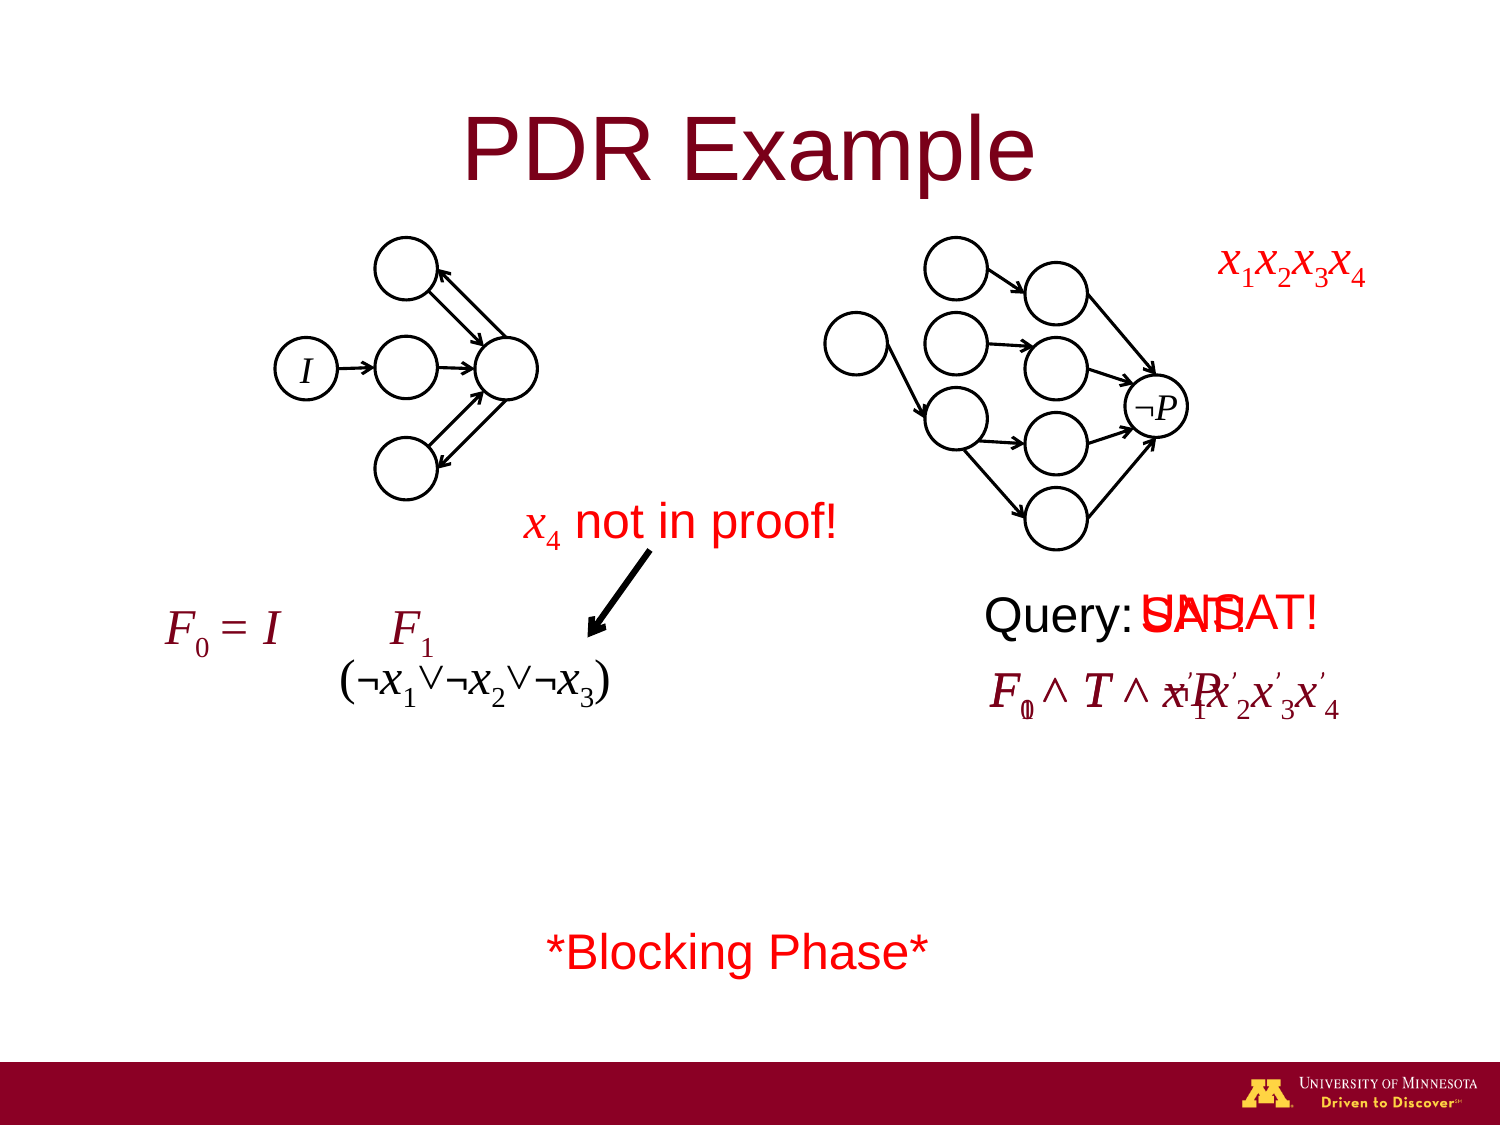

# PDR Example
x1x2x3x4

I

¬P

x4 not in proof!

UNSAT!
Query:
SAT!
F0 = I
F1
(¬x1˅¬x2˅¬x3)
F1 ˄ T ˄ ¬P
F0 ˄ T ˄ x’1x’2x’3x’4
*Blocking Phase*